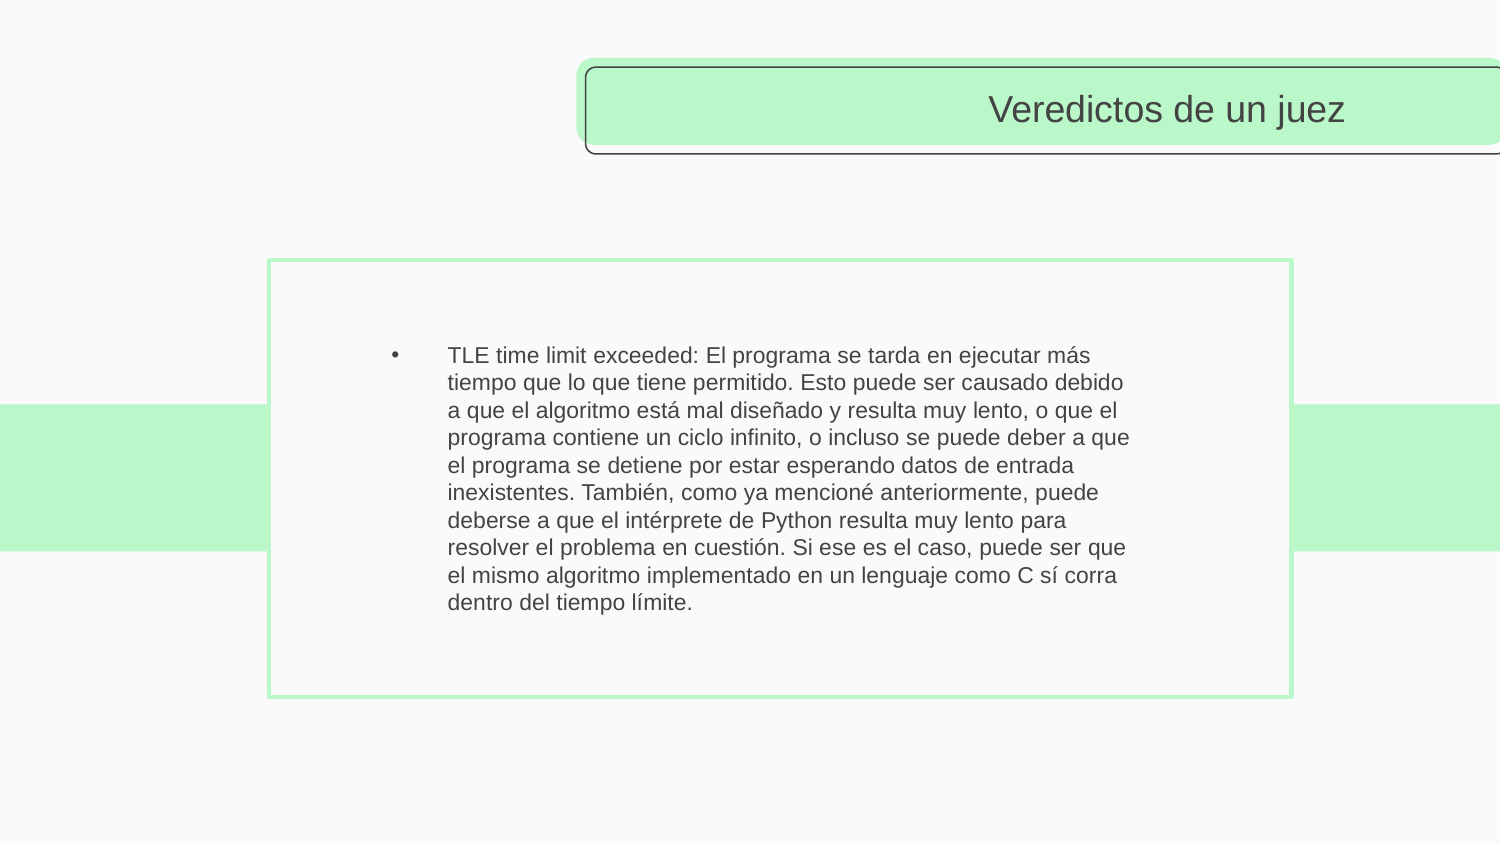

# Veredictos de un juez

TLE time limit exceeded: El programa se tarda en ejecutar más tiempo que lo que tiene permitido. Esto puede ser causado debido a que el algoritmo está mal diseñado y resulta muy lento, o que el programa contiene un ciclo infinito, o incluso se puede deber a que el programa se detiene por estar esperando datos de entrada inexistentes. También, como ya mencioné anteriormente, puede deberse a que el intérprete de Python resulta muy lento para resolver el problema en cuestión. Si ese es el caso, puede ser que el mismo algoritmo implementado en un lenguaje como C sí corra dentro del tiempo límite.